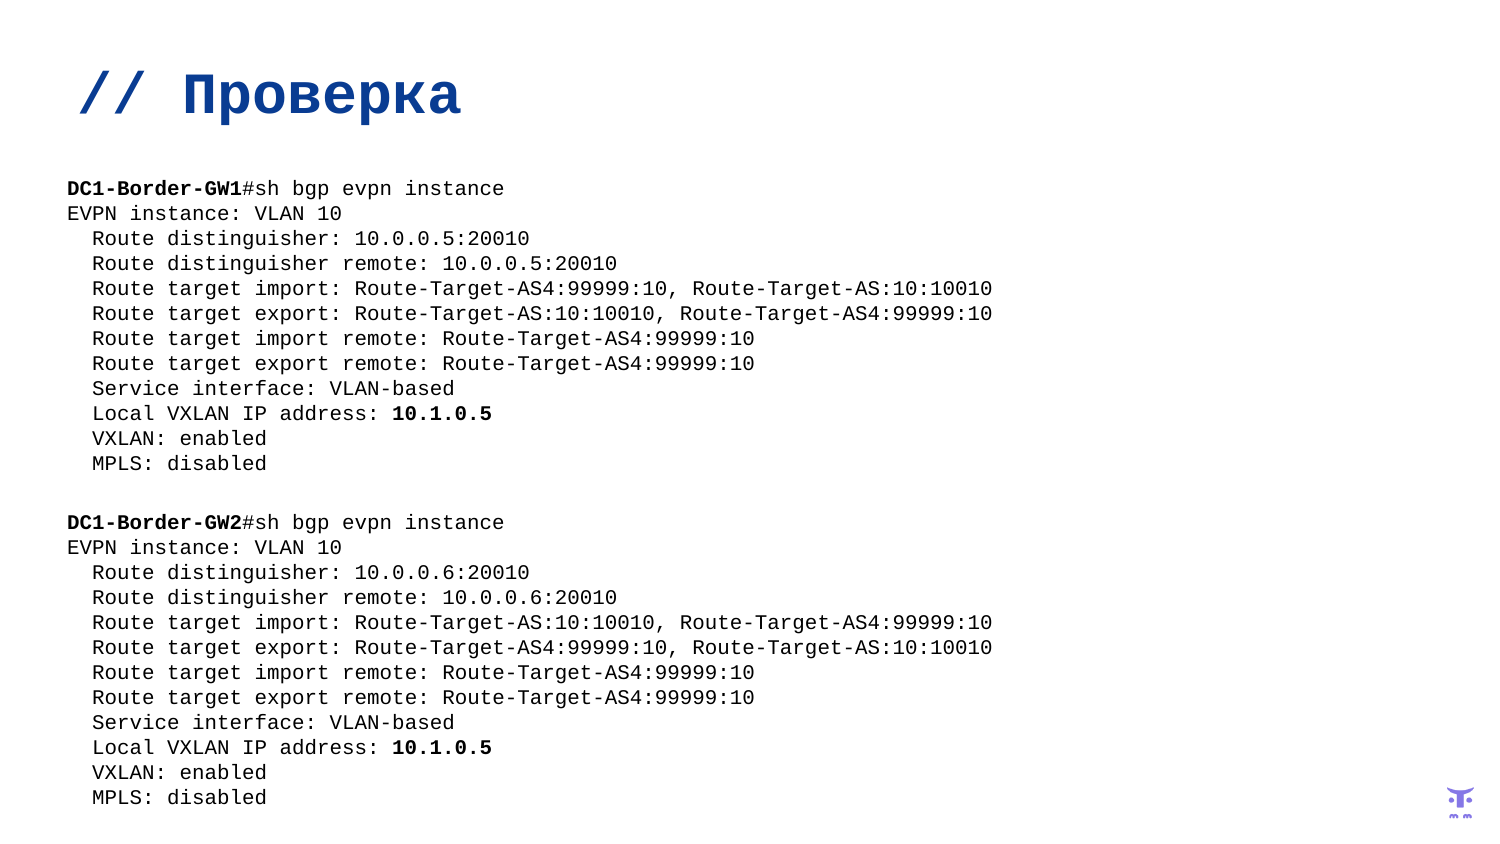

# // Проверка
DC1-Border-GW1#sh bgp evpn instance
EVPN instance: VLAN 10
  Route distinguisher: 10.0.0.5:20010
  Route distinguisher remote: 10.0.0.5:20010
  Route target import: Route-Target-AS4:99999:10, Route-Target-AS:10:10010
  Route target export: Route-Target-AS:10:10010, Route-Target-AS4:99999:10
  Route target import remote: Route-Target-AS4:99999:10
  Route target export remote: Route-Target-AS4:99999:10
  Service interface: VLAN-based
  Local VXLAN IP address: 10.1.0.5
  VXLAN: enabled
  MPLS: disabled
DC1-Border-GW2#sh bgp evpn instance
EVPN instance: VLAN 10
  Route distinguisher: 10.0.0.6:20010
  Route distinguisher remote: 10.0.0.6:20010
  Route target import: Route-Target-AS:10:10010, Route-Target-AS4:99999:10
  Route target export: Route-Target-AS4:99999:10, Route-Target-AS:10:10010
  Route target import remote: Route-Target-AS4:99999:10
  Route target export remote: Route-Target-AS4:99999:10
  Service interface: VLAN-based
  Local VXLAN IP address: 10.1.0.5
  VXLAN: enabled
  MPLS: disabled